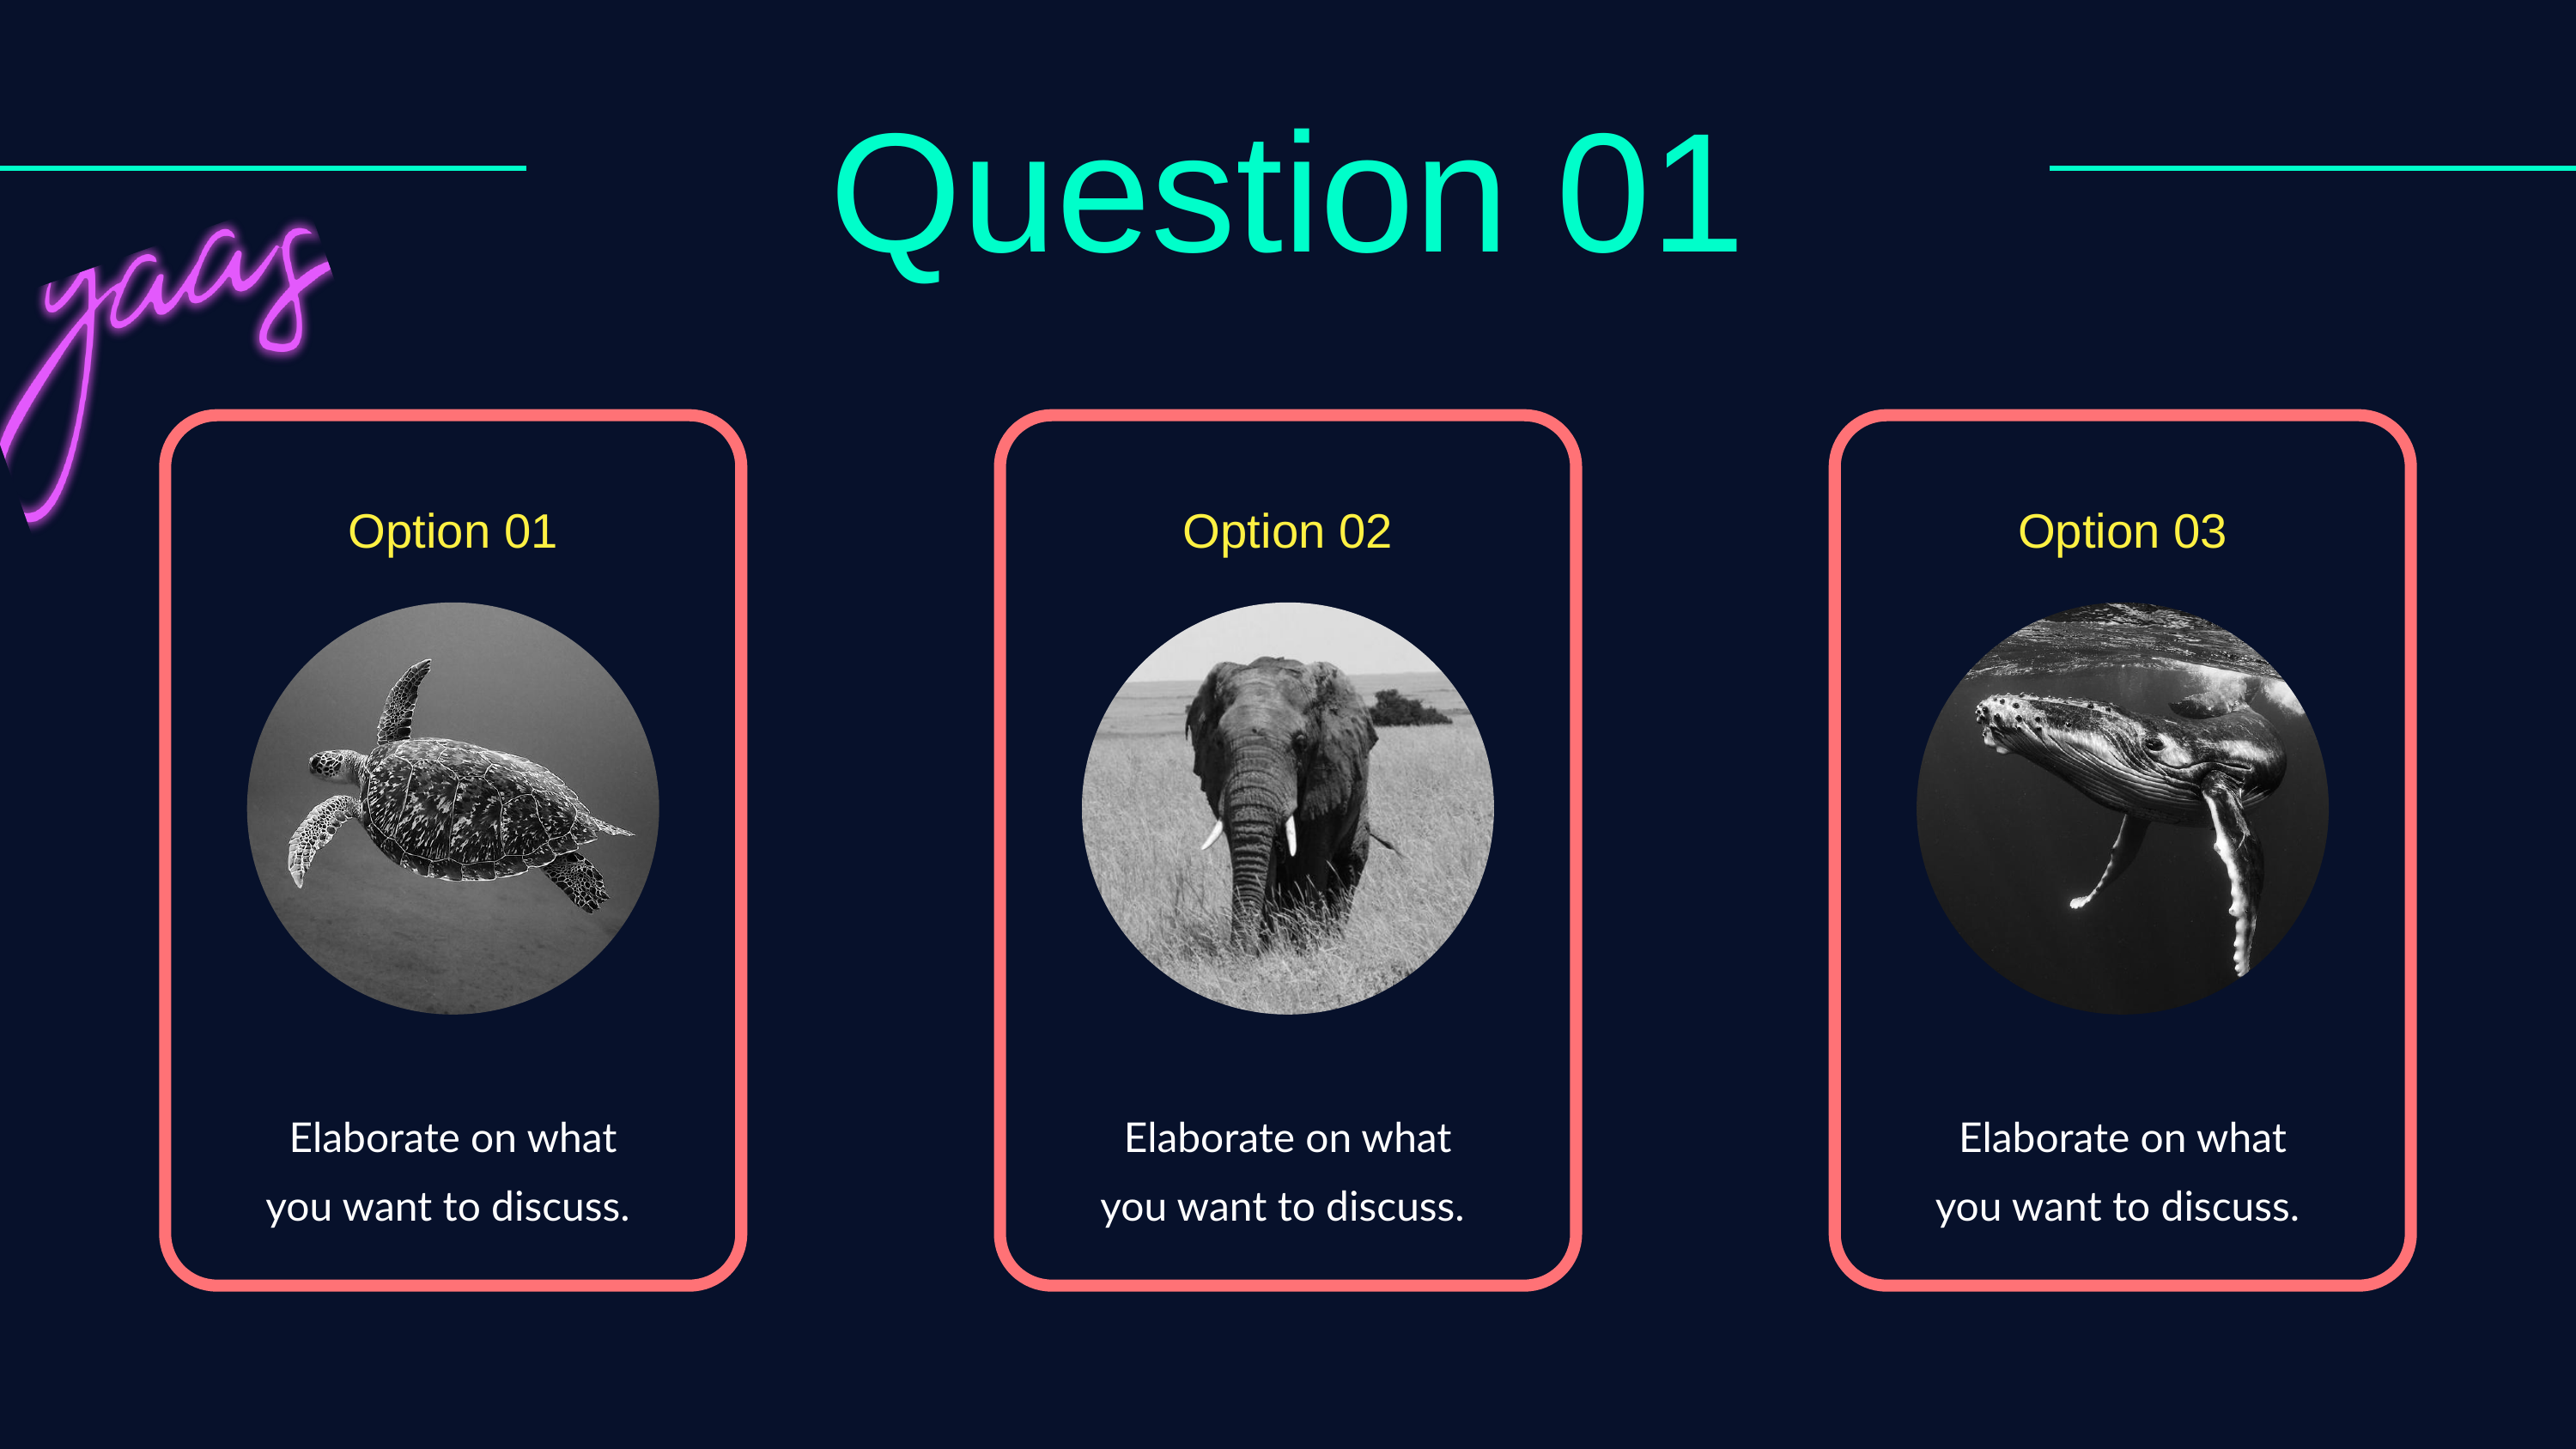

Question 01

Option 01
Option 02
Option 03

Elaborate on what
you want to discuss.
Elaborate on what
you want to discuss.
Elaborate on what
you want to discuss.